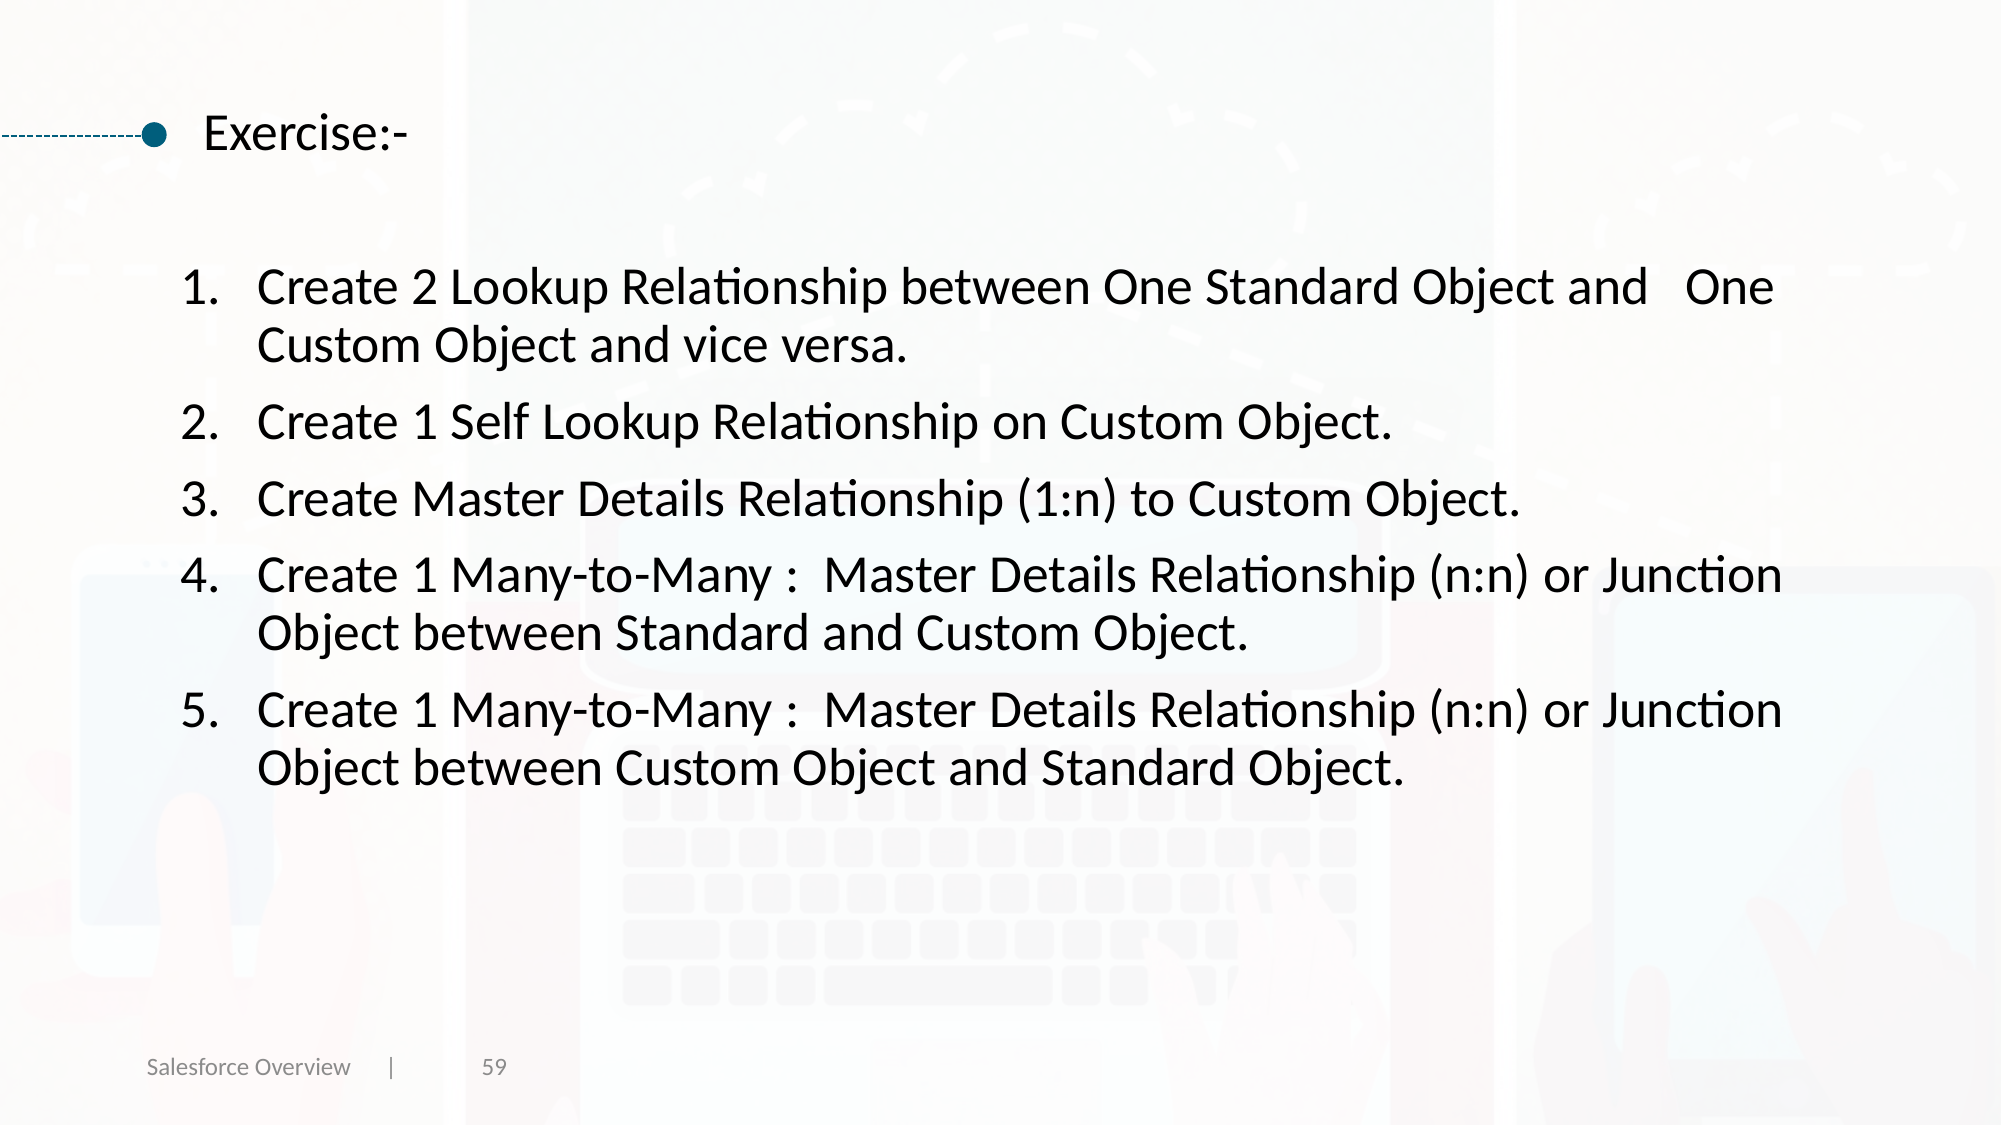

Exercise:-

Create 2 Lookup Relationship between One Standard Object and   One Custom Object and vice versa.
Create 1 Self Lookup Relationship on Custom Object.
Create Master Details Relationship (1:n) to Custom Object.
Create 1 Many-to-Many :  Master Details Relationship (n:n) or Junction Object between Standard and Custom Object.
Create 1 Many-to-Many :  Master Details Relationship (n:n) or Junction Object between Custom Object and Standard Object.

Salesforce Overview      |
59